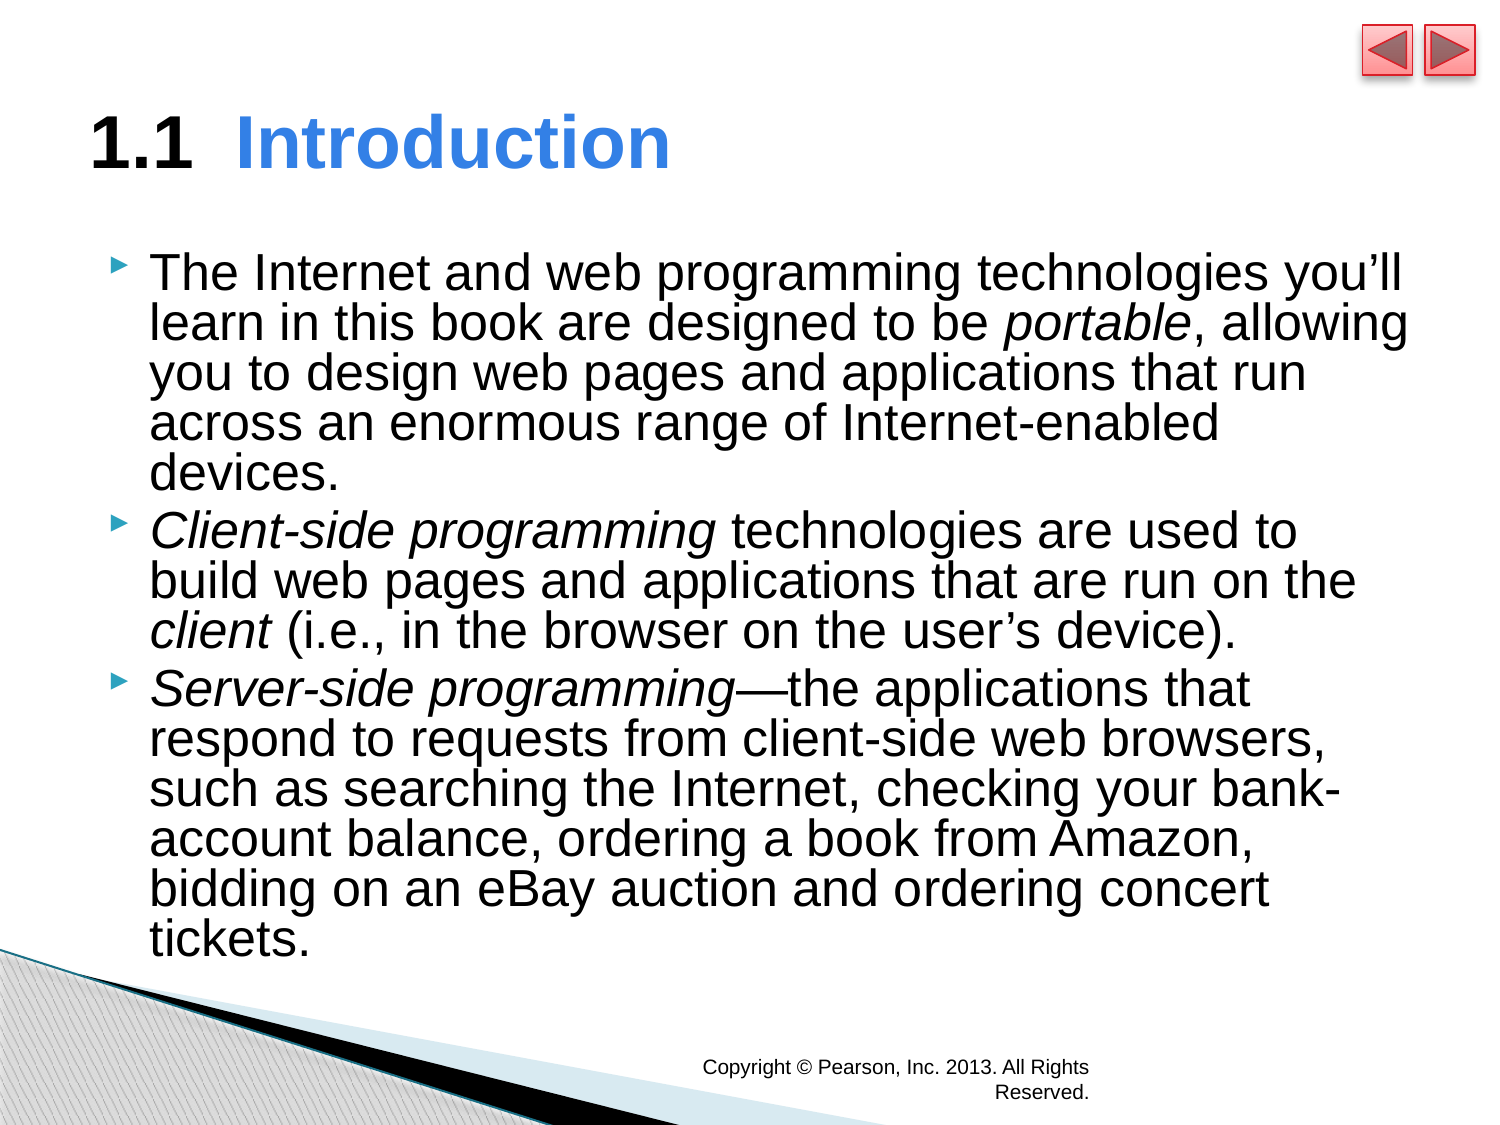

# 1.1  Introduction
The Internet and web programming technologies you’ll learn in this book are designed to be portable, allowing you to design web pages and applications that run across an enormous range of Internet-enabled devices.
Client-side programming technologies are used to build web pages and applications that are run on the client (i.e., in the browser on the user’s device).
Server-side programming—the applications that respond to requests from client-side web browsers, such as searching the Internet, checking your bank-account balance, ordering a book from Amazon, bidding on an eBay auction and ordering concert tickets.
Copyright © Pearson, Inc. 2013. All Rights Reserved.